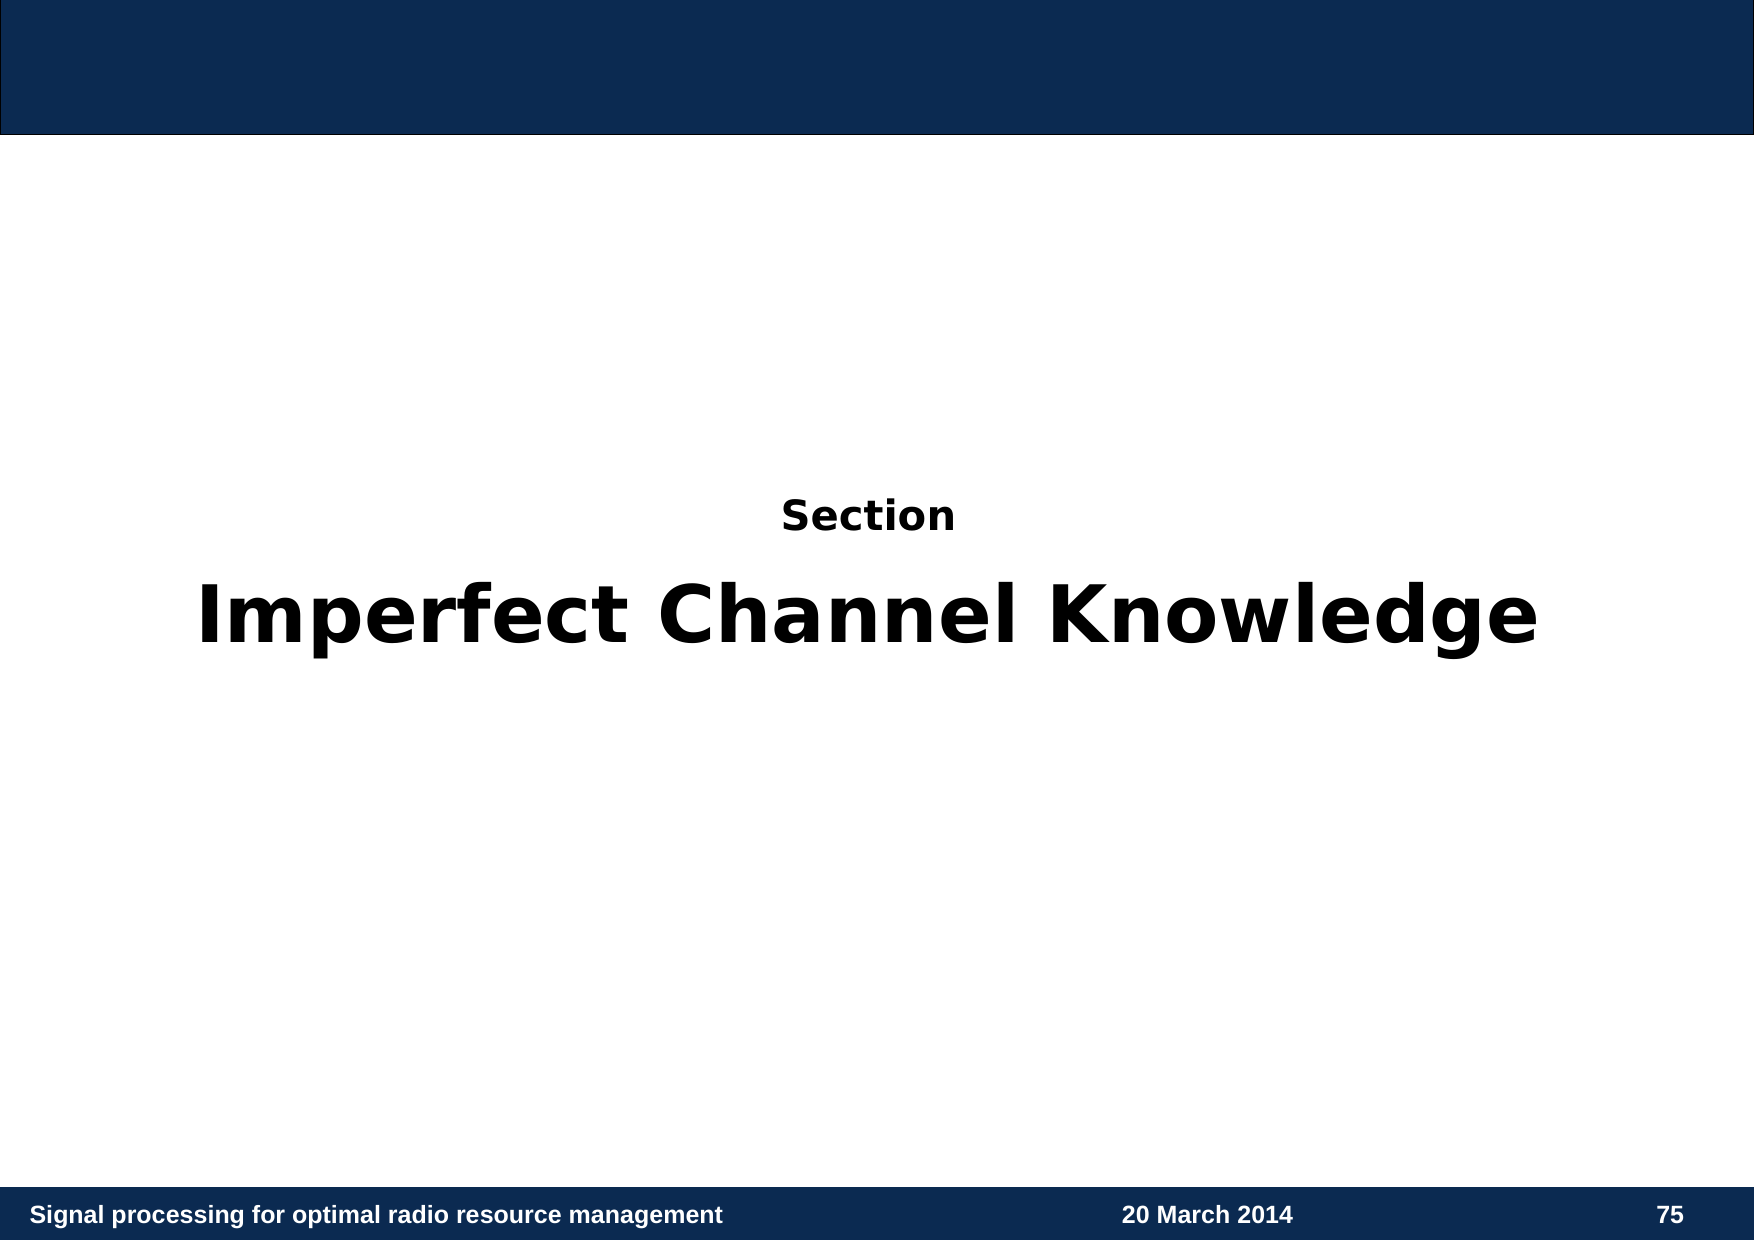

Section
Imperfect Channel Knowledge
Signal processing for optimal radio resource management
20 March 2014
75